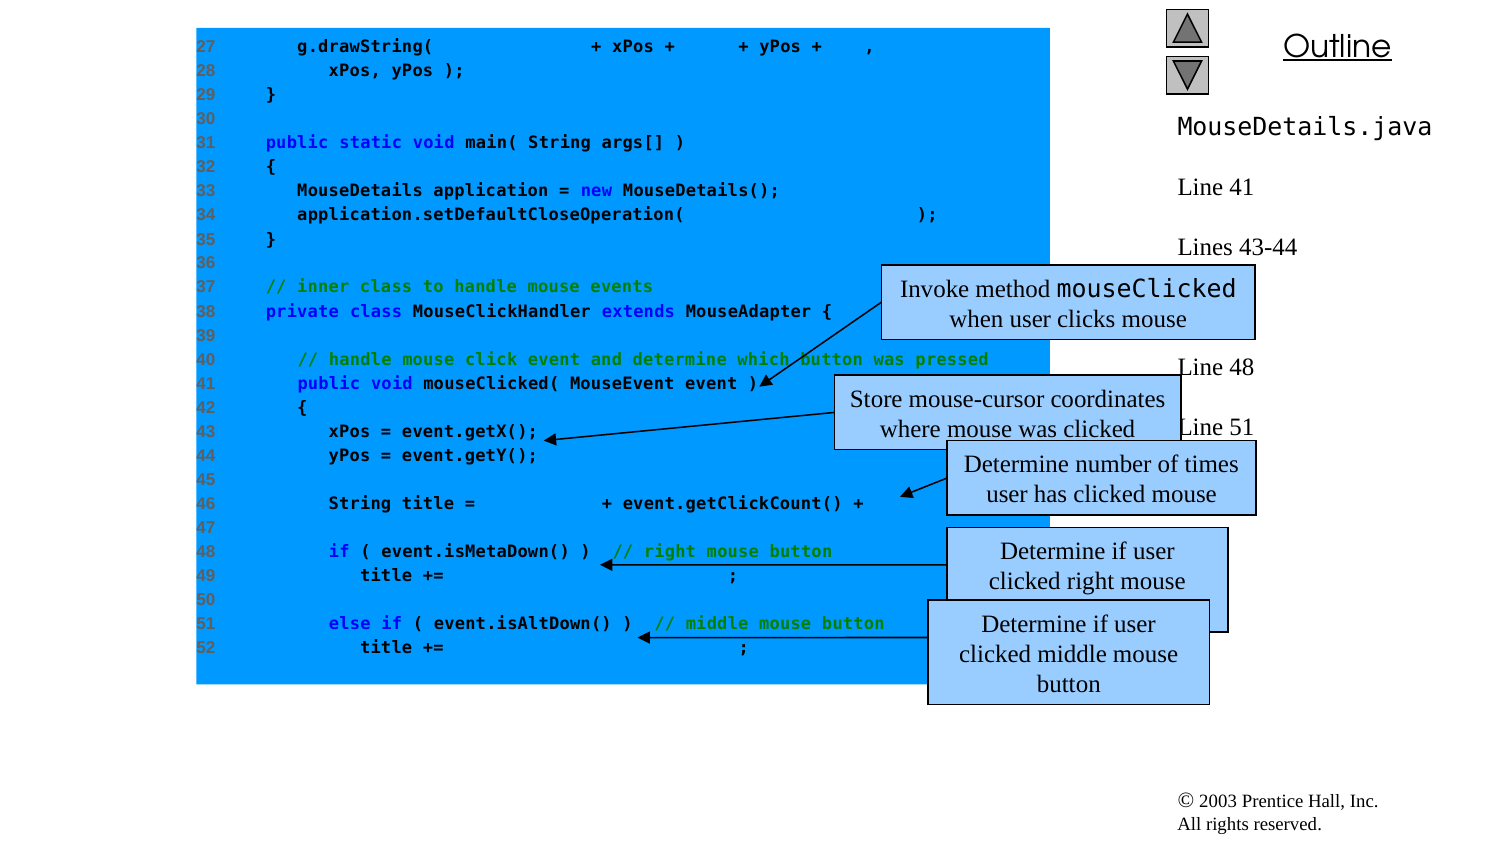

27          g.drawString( "Clicked @ [" + xPos + ", " + yPos + "]",
28             xPos, yPos );
29       }
30
31       public static void main( String args[] )
32       {
33          MouseDetails application = new MouseDetails();
34          application.setDefaultCloseOperation( JFrame.EXIT_ON_CLOSE );
35       }
36
37       // inner class to handle mouse events
38       private class MouseClickHandler extends MouseAdapter {
39
40          // handle mouse click event and determine which button was pressed
41          public void mouseClicked( MouseEvent event )
42          {
43             xPos = event.getX();
44             yPos = event.getY();
45
46             String title = "Clicked " + event.getClickCount() + " time(s)";
47
48             if ( event.isMetaDown() )  // right mouse button
49                title += " with right mouse button";
50
51             else if ( event.isAltDown() )  // middle mouse button
52                title += " with center mouse button";

# MouseDetails.java Line 41 Lines 43-44 Line 46 Line 48 Line 51
Invoke method mouseClicked when user clicks mouse

Store mouse-cursor coordinates where mouse was clicked

Determine number of times user has clicked mouse

Determine if user clicked right mouse button

Determine if user clicked middle mouse button